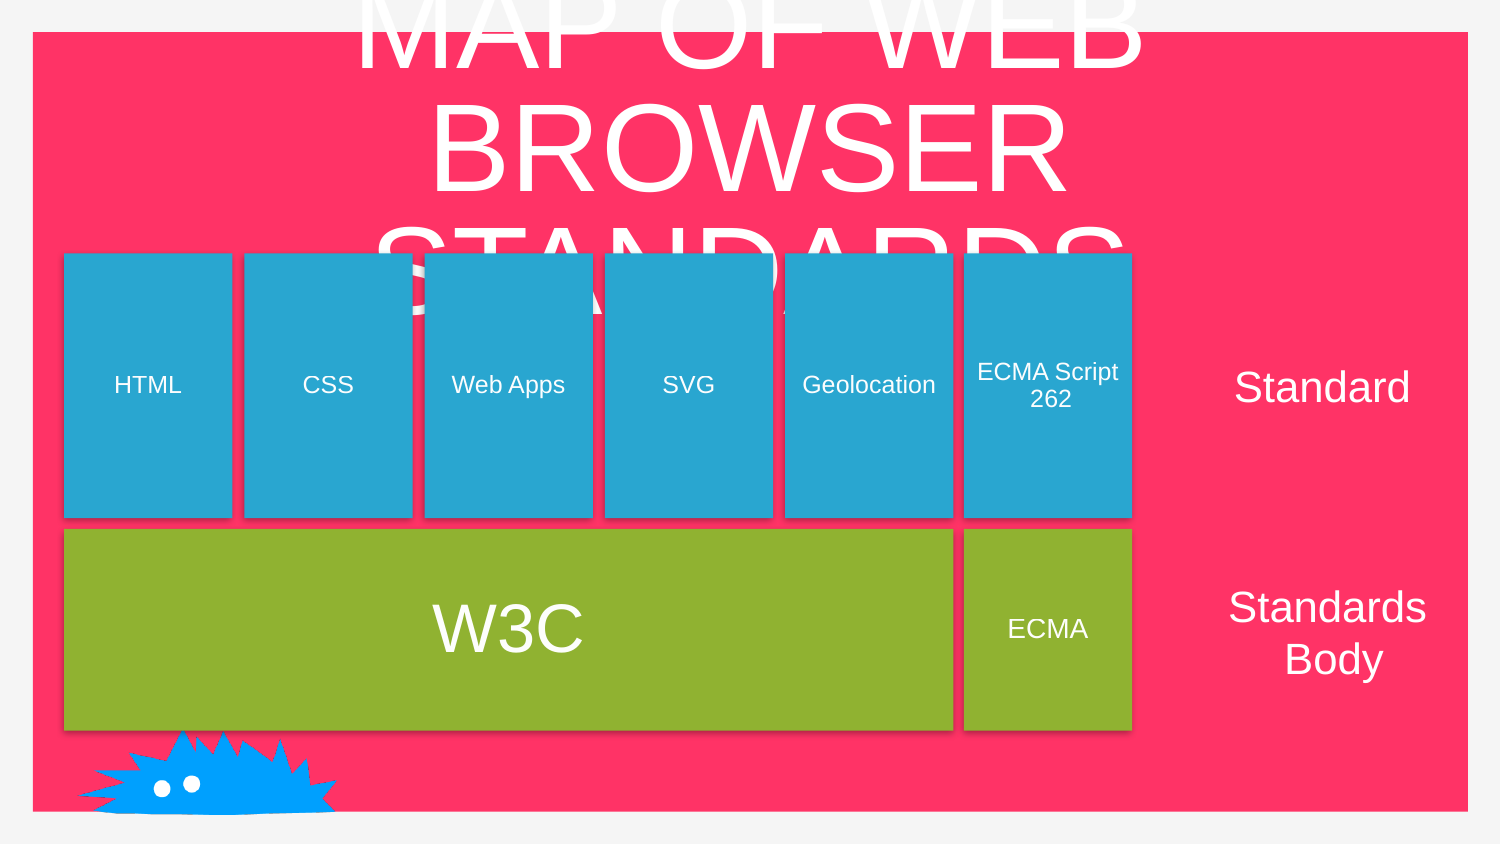

# Map of Web Browser Standards
HTML
CSS
Web Apps
SVG
Geolocation
ECMA Script  262
W3C
ECMA
Standard
Standards
Body